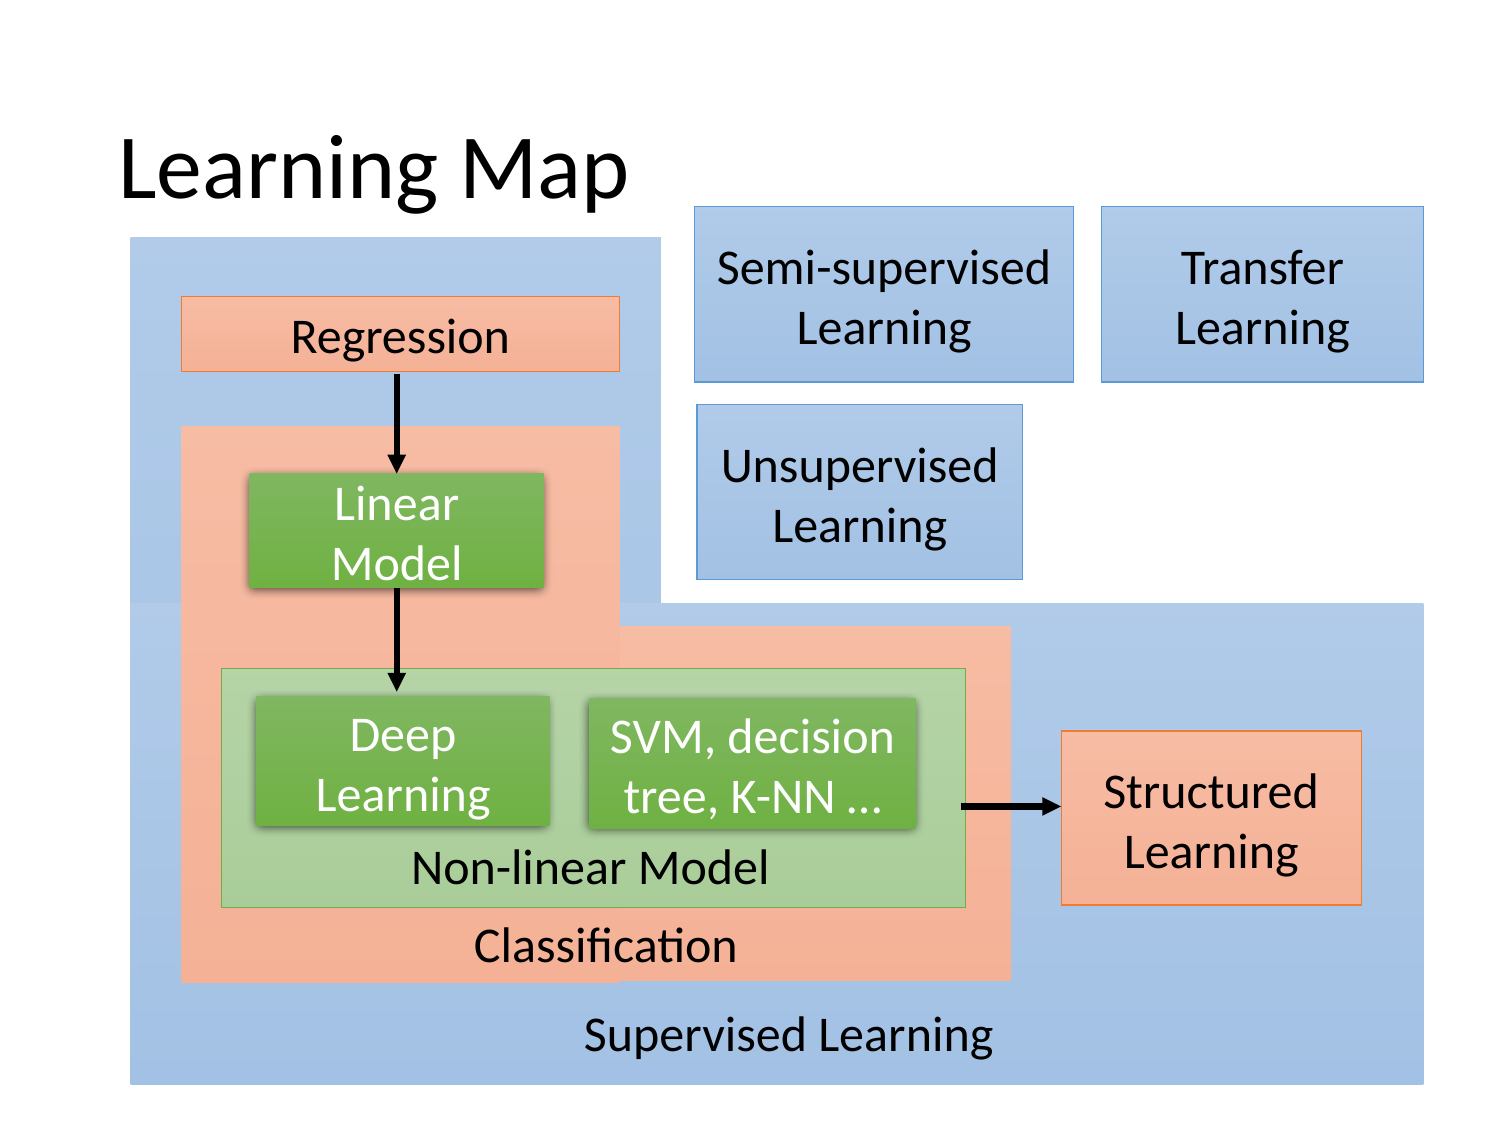

# Learning Map
Semi-supervised Learning
Transfer Learning

Regression
Unsupervised Learning

Linear Model

Deep Learning
SVM, decision tree, K-NN …
Structured Learning
Non-linear Model
Classification
Supervised Learning